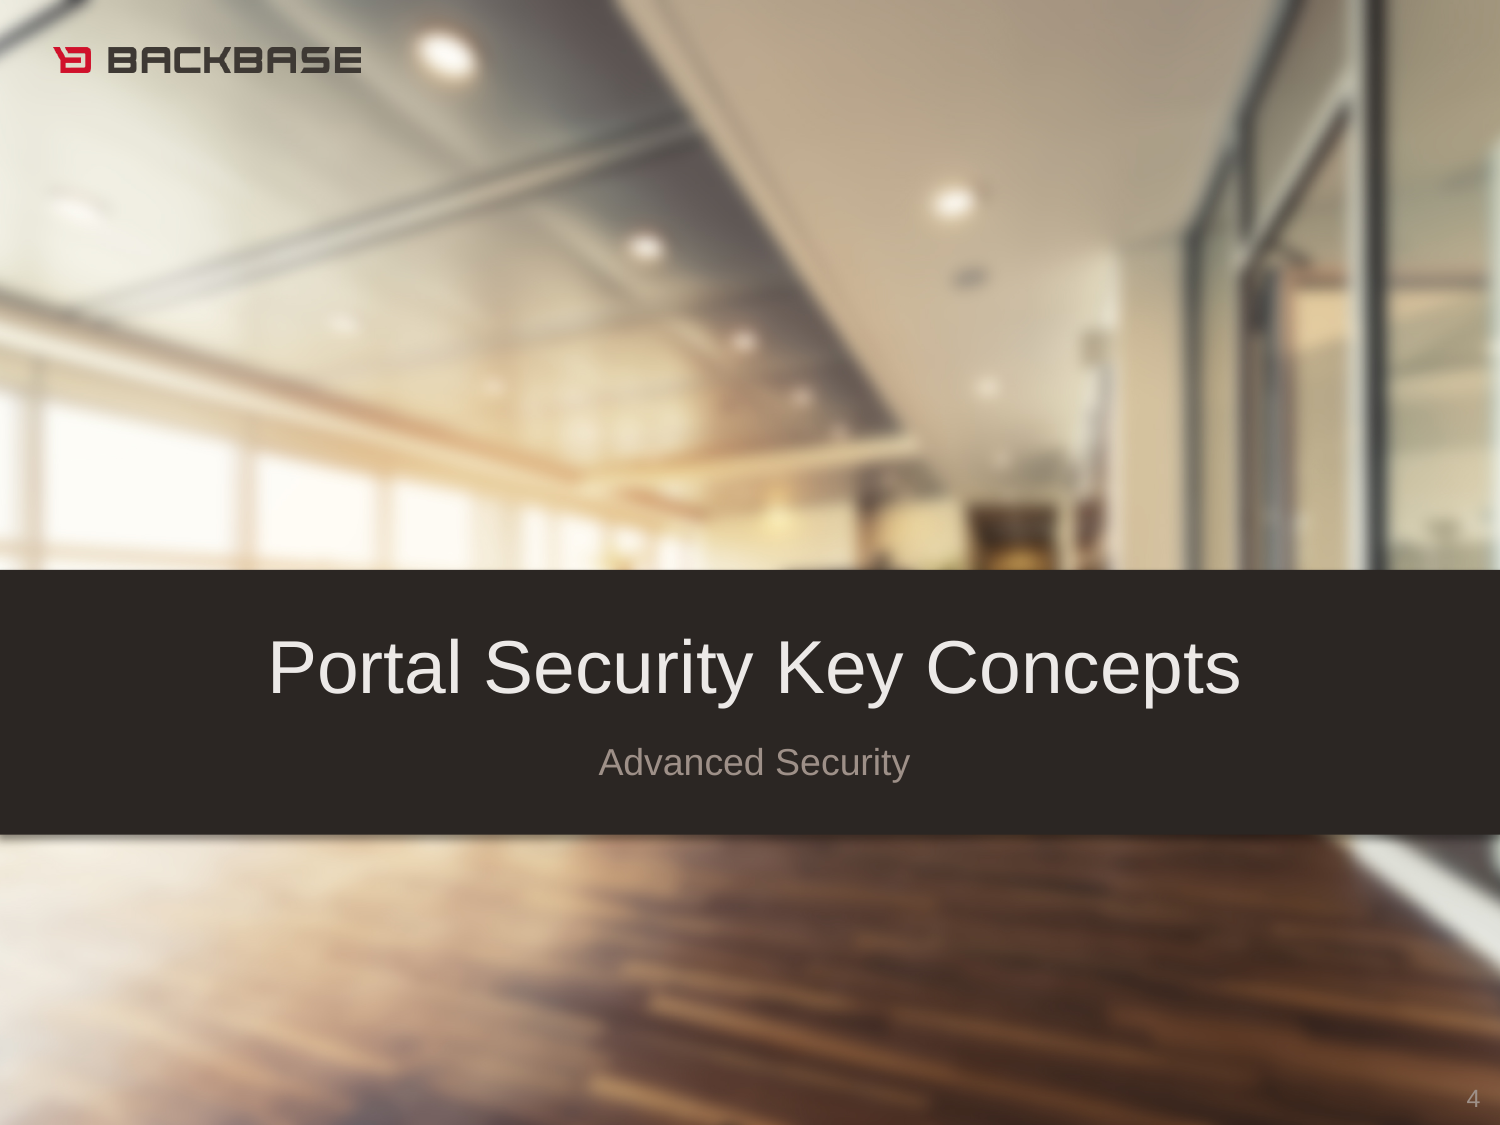

Portal Security Key Concepts
Advanced Security

4